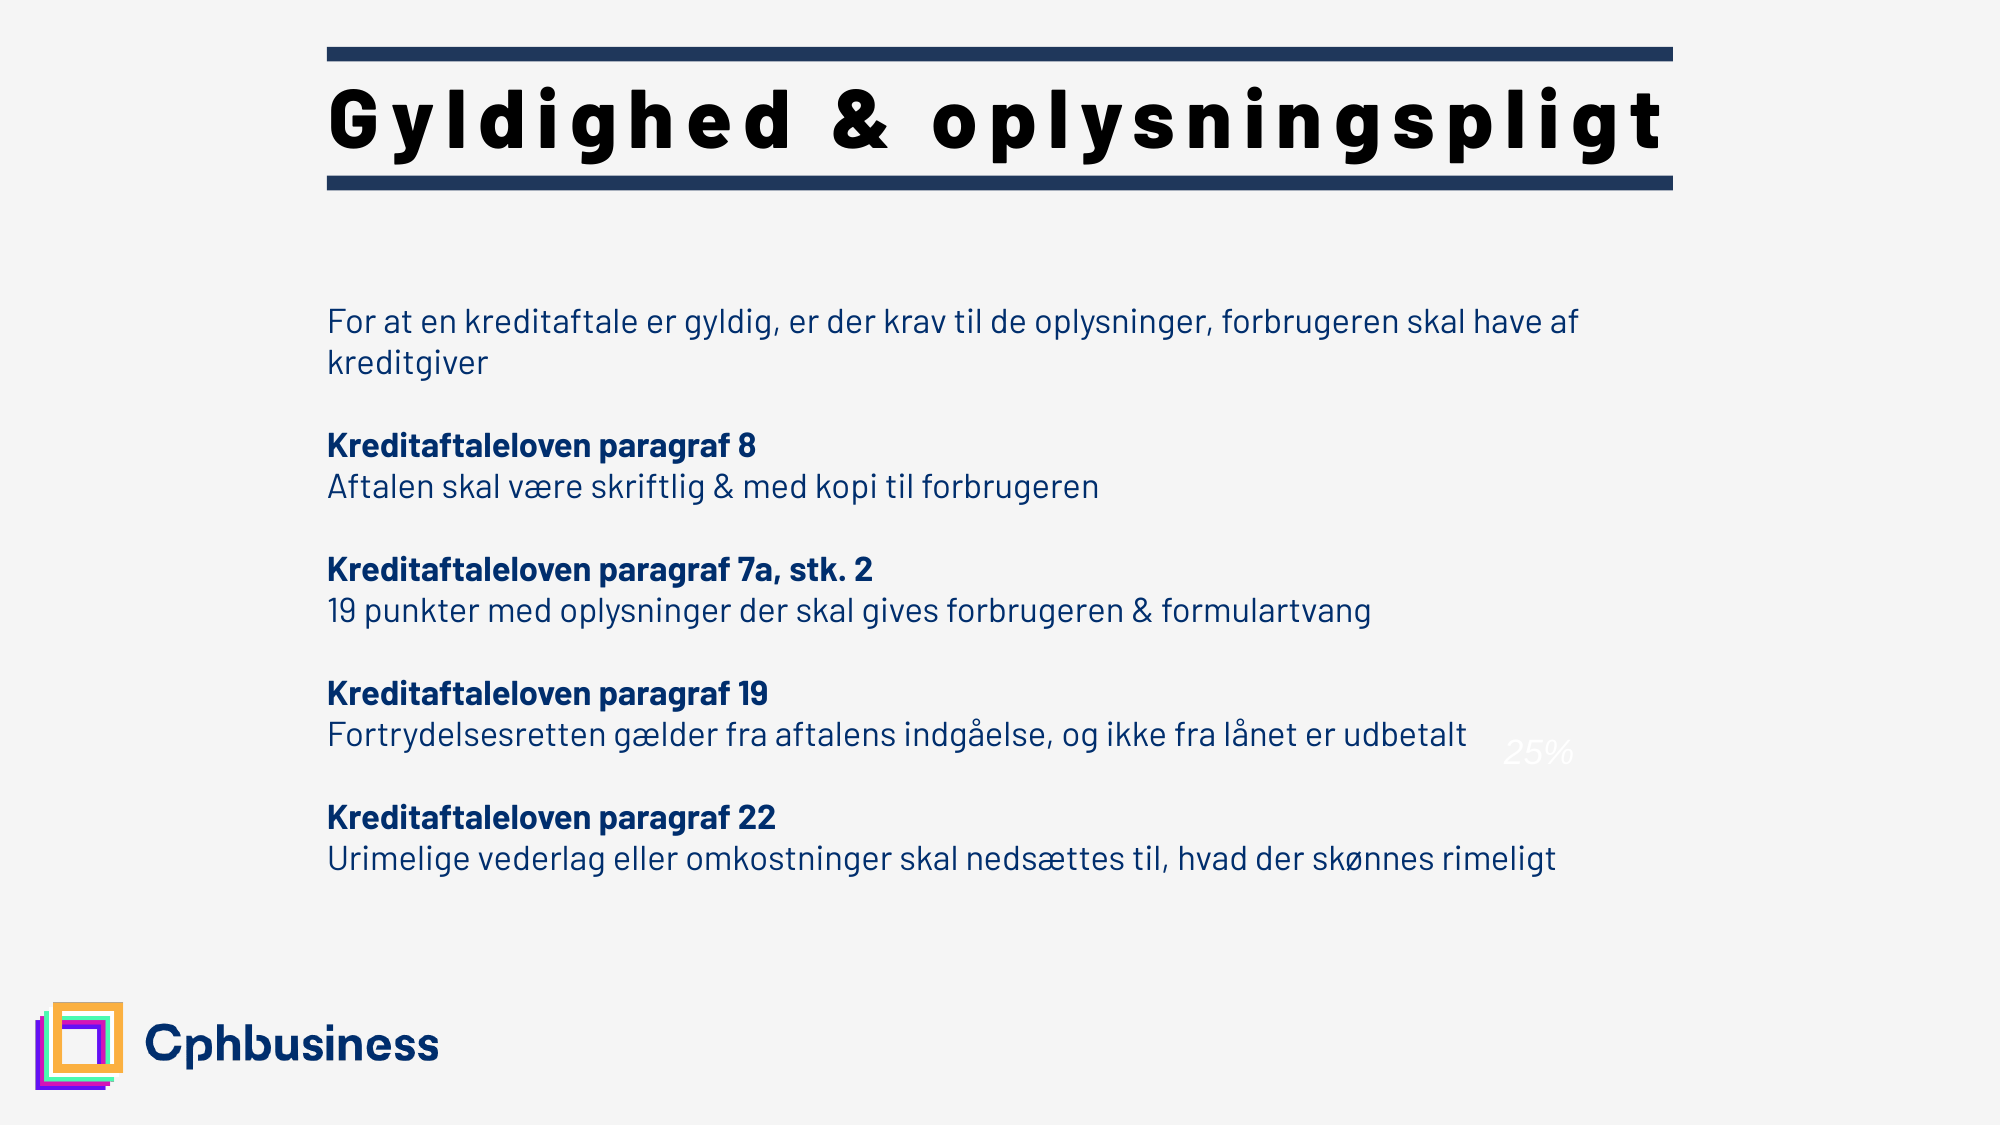

# Gyldighed & oplysningspligt

For at en kreditaftale er gyldig, er der krav til de oplysninger, forbrugeren skal have af kreditgiver

Kreditaftaleloven paragraf 8
Aftalen skal være skriftlig & med kopi til forbrugeren

Kreditaftaleloven paragraf 7a, stk. 2
19 punkter med oplysninger der skal gives forbrugeren & formulartvang

Kreditaftaleloven paragraf 19
Fortrydelsesretten gælder fra aftalens indgåelse, og ikke fra lånet er udbetalt

Kreditaftaleloven paragraf 22
Urimelige vederlag eller omkostninger skal nedsættes til, hvad der skønnes rimeligt

25%